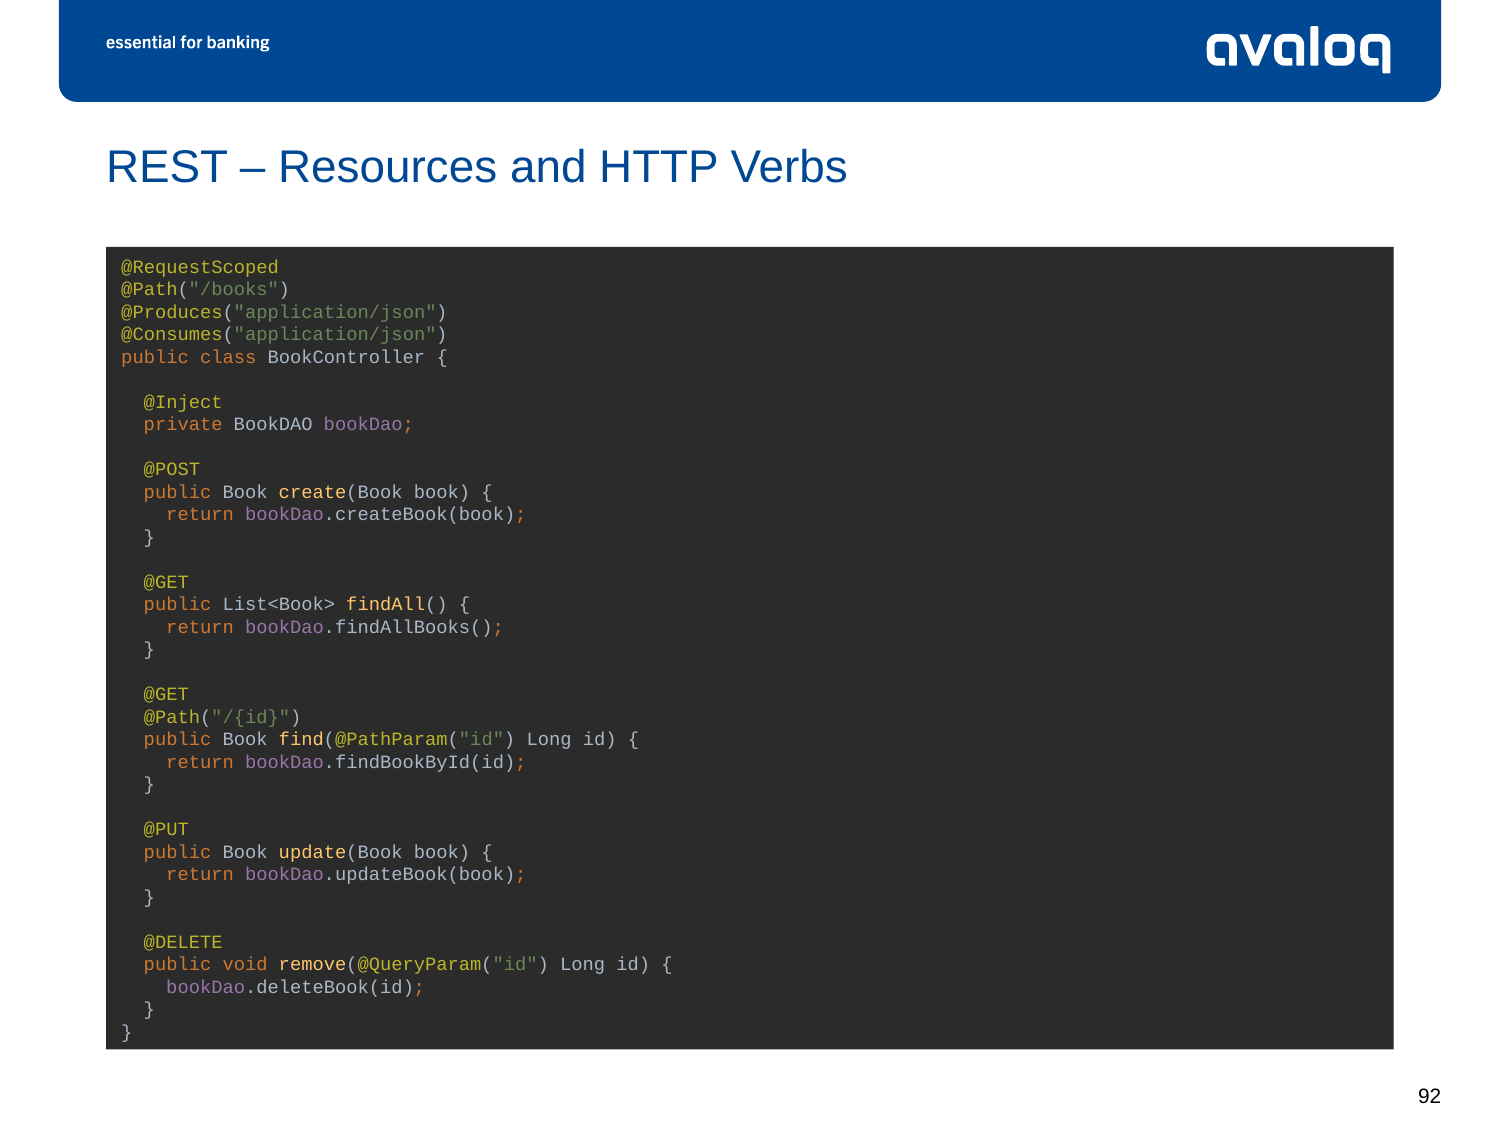

# REST – Resources and HTTP Verbs
@RequestScoped
@Path("/books")
@Produces("application/json")
@Consumes("application/json")
public class BookController {
  @Inject
  private BookDAO bookDao;
  @POST
  public Book create(Book book) {
    return bookDao.createBook(book);
  }
  @GET
  public List<Book> findAll() {
    return bookDao.findAllBooks();
  }
  @GET
  @Path("/{id}")
  public Book find(@PathParam("id") Long id) {
    return bookDao.findBookById(id);
  }
  @PUT
  public Book update(Book book) {
    return bookDao.updateBook(book);
  }
  @DELETE
  public void remove(@QueryParam("id") Long id) {
    bookDao.deleteBook(id);
  }
}
92